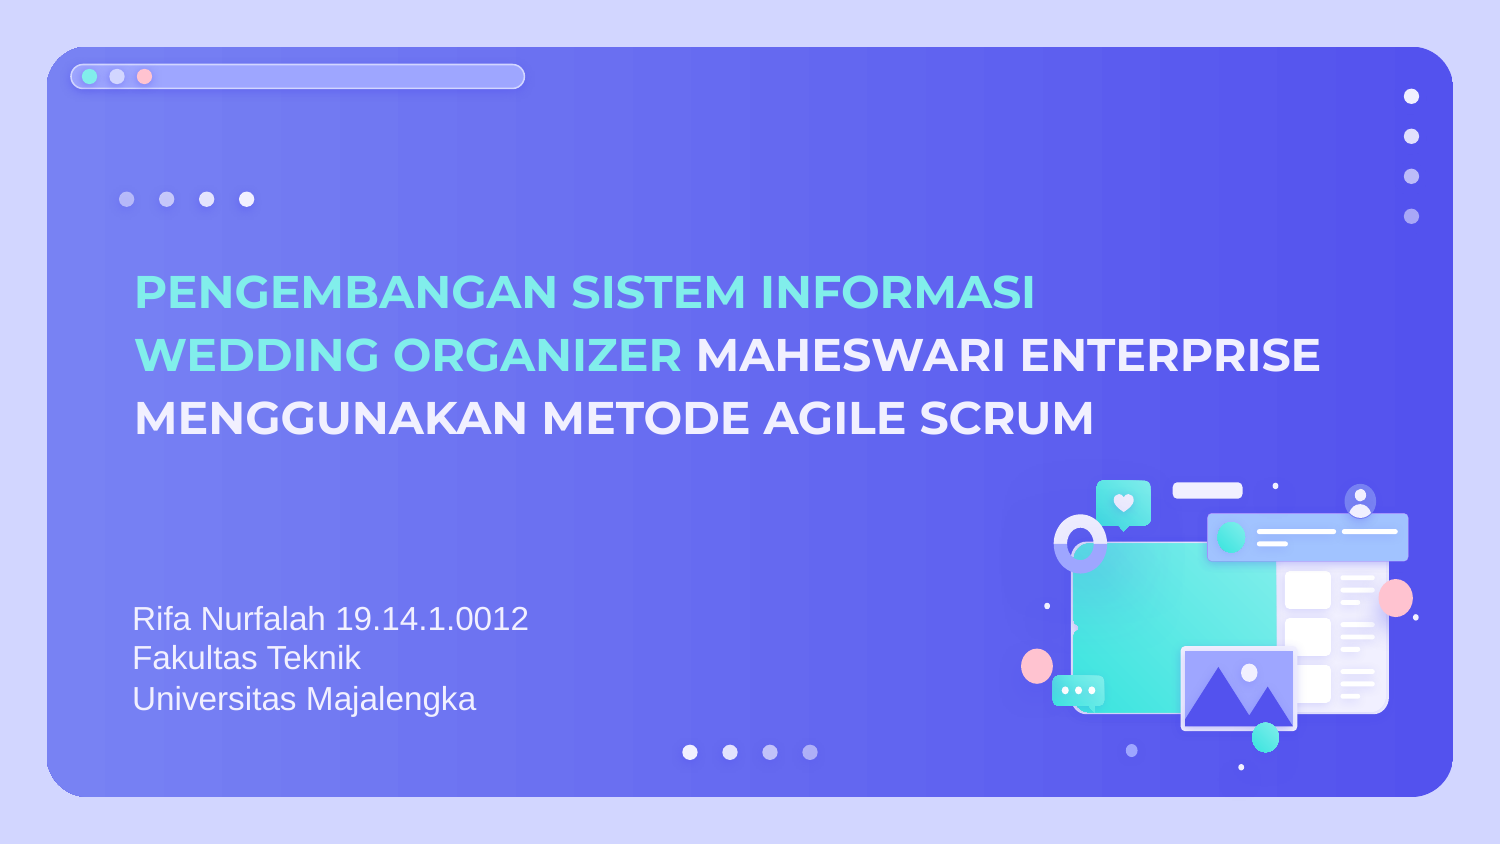

# PENGEMBANGAN SISTEM INFORMASI WEDDING ORGANIZER MAHESWARI ENTERPRISE MENGGUNAKAN METODE AGILE SCRUM

Rifa Nurfalah 19.14.1.0012
Fakultas Teknik
Universitas Majalengka